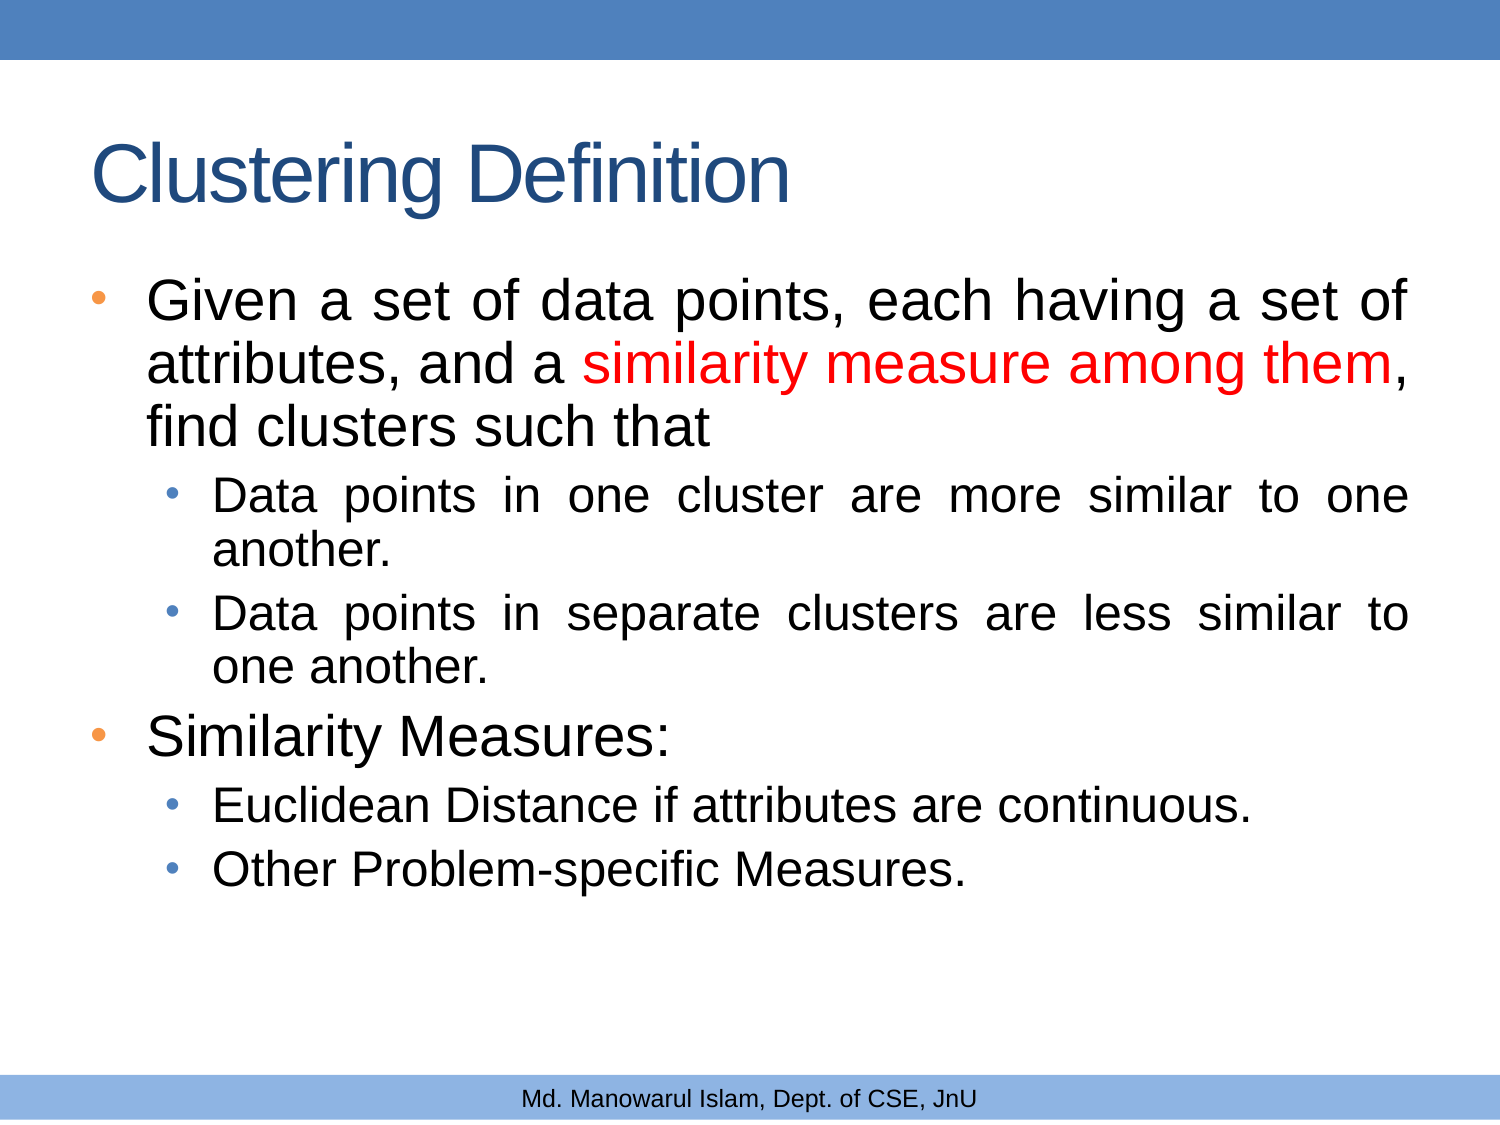

# Clustering Definition
Given a set of data points, each having a set of attributes, and a similarity measure among them, find clusters such that
Data points in one cluster are more similar to one another.
Data points in separate clusters are less similar to one another.
Similarity Measures:
Euclidean Distance if attributes are continuous.
Other Problem-specific Measures.